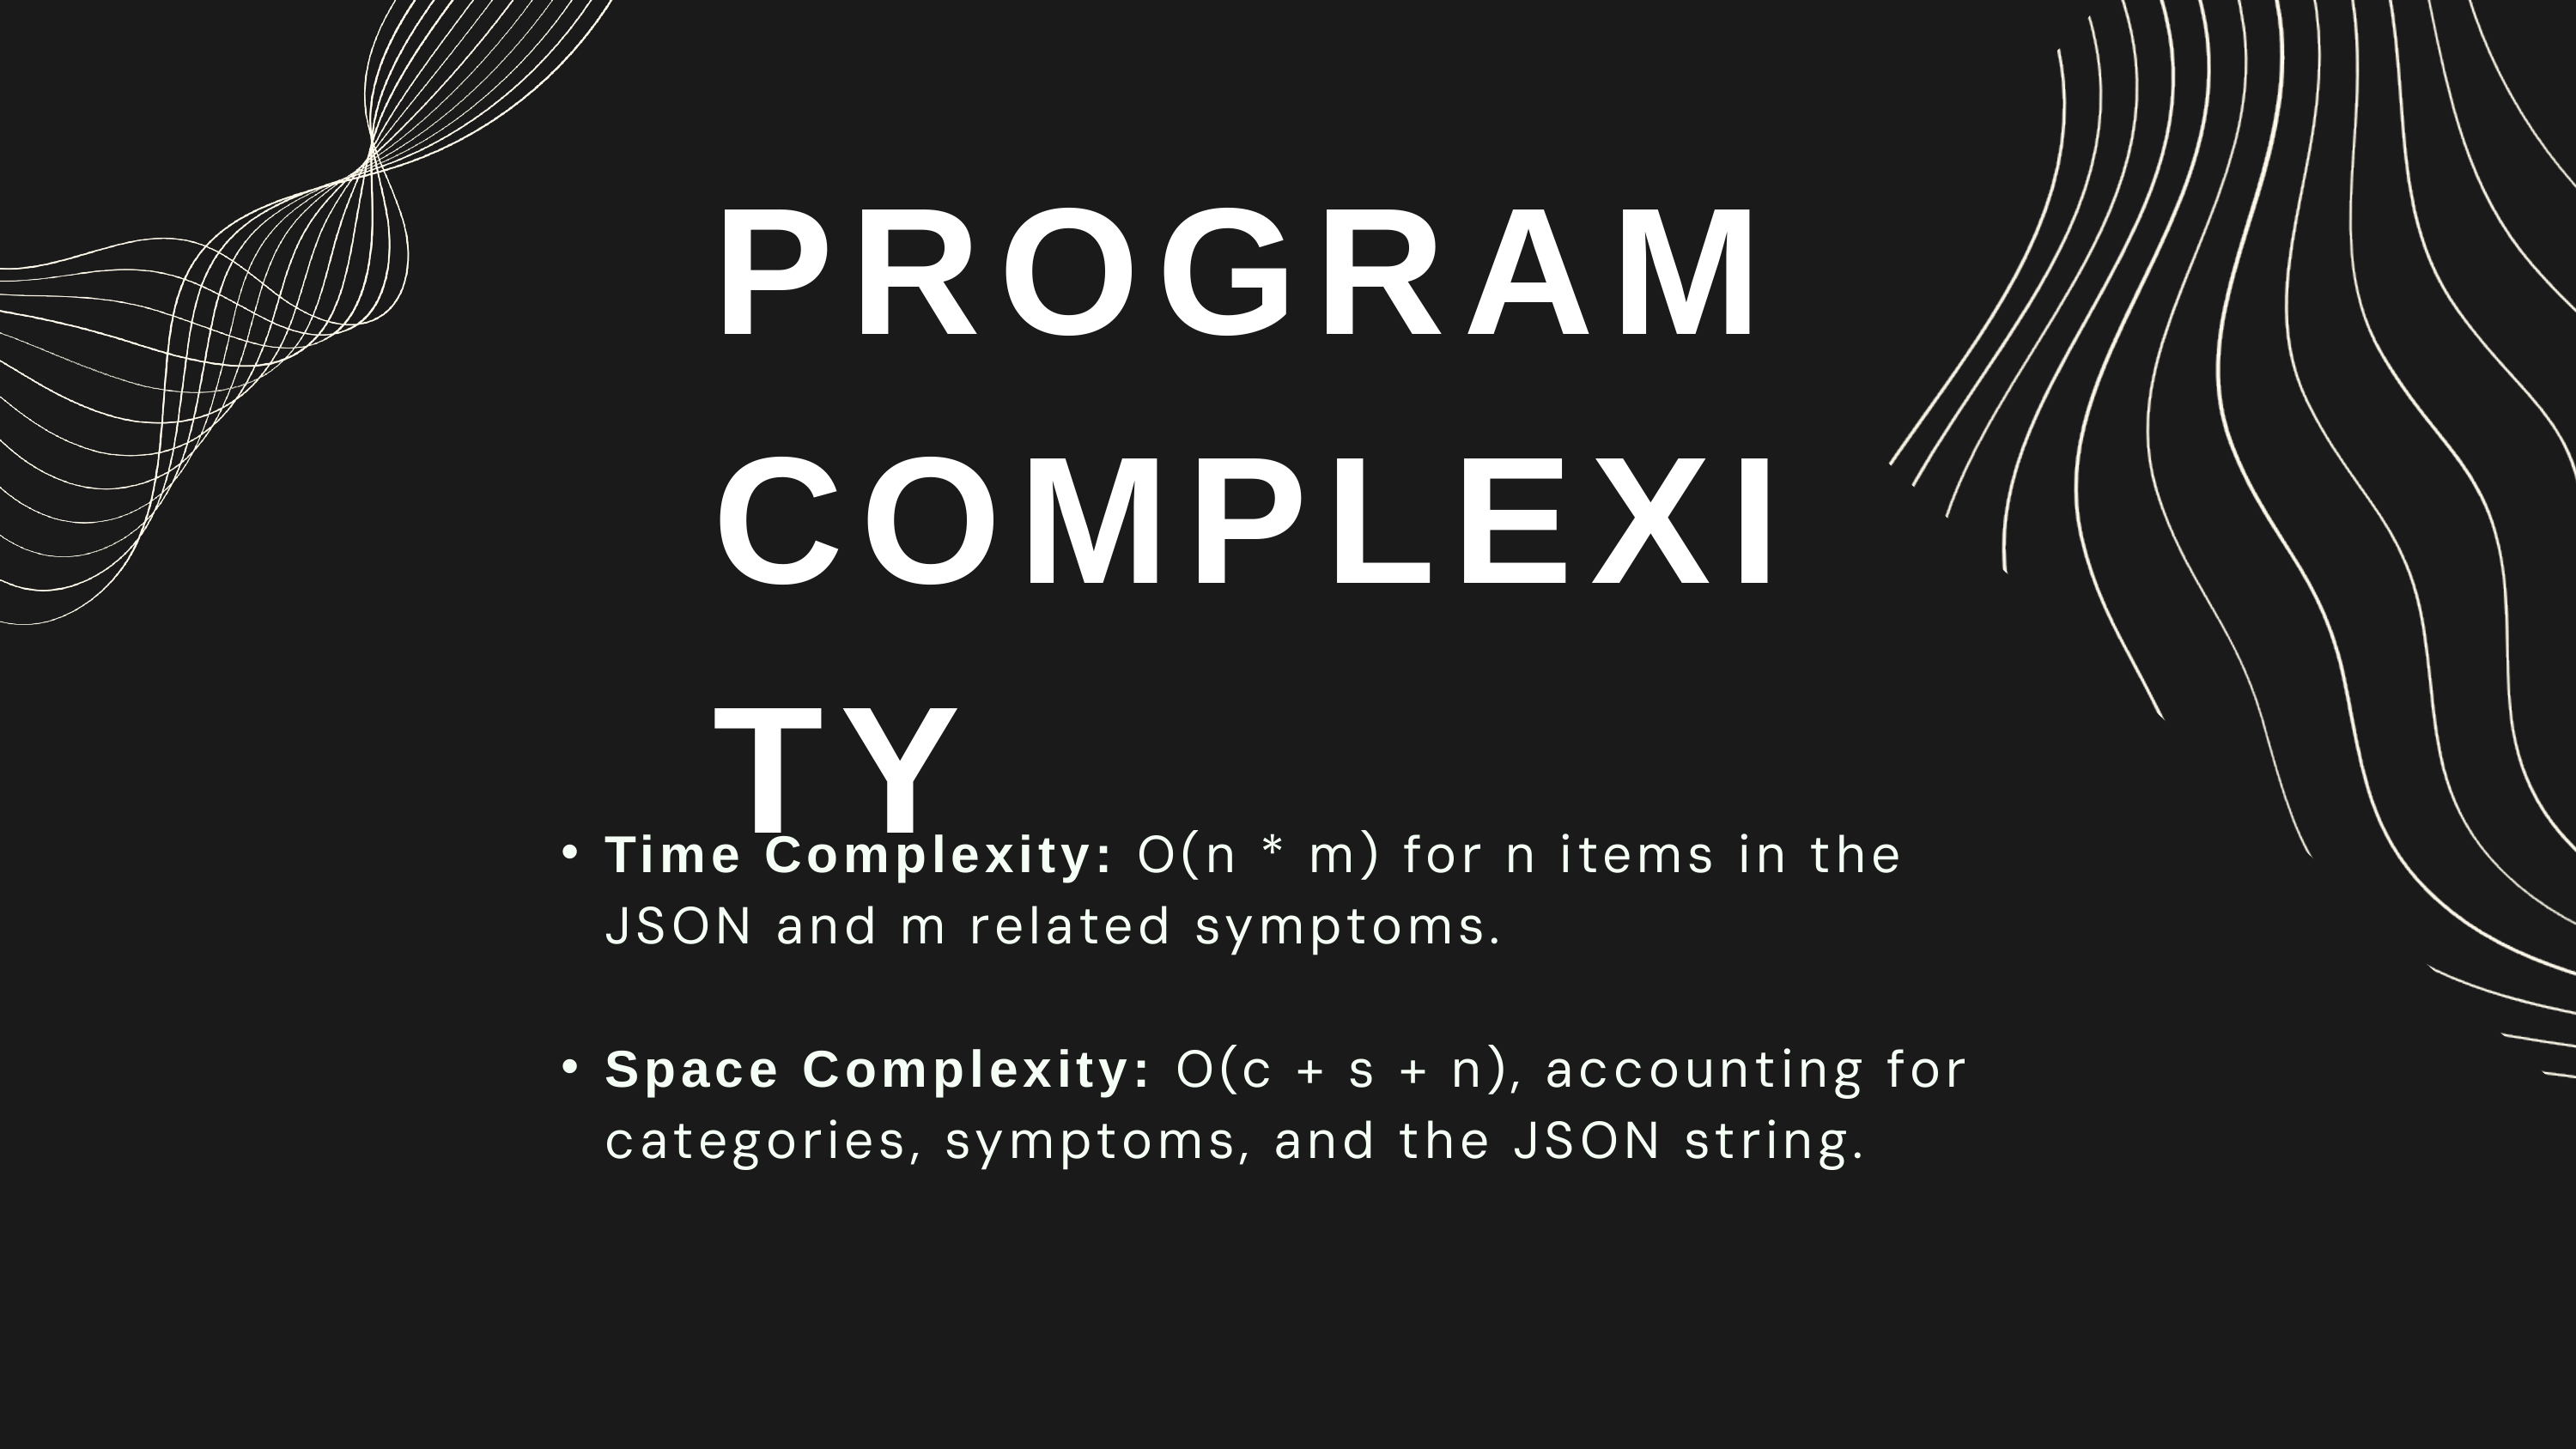

PROGRAM COMPLEXITY
Time Complexity: O(n * m) for n items in the JSON and m related symptoms.

Space Complexity: O(c + s + n), accounting for categories, symptoms, and the JSON string.